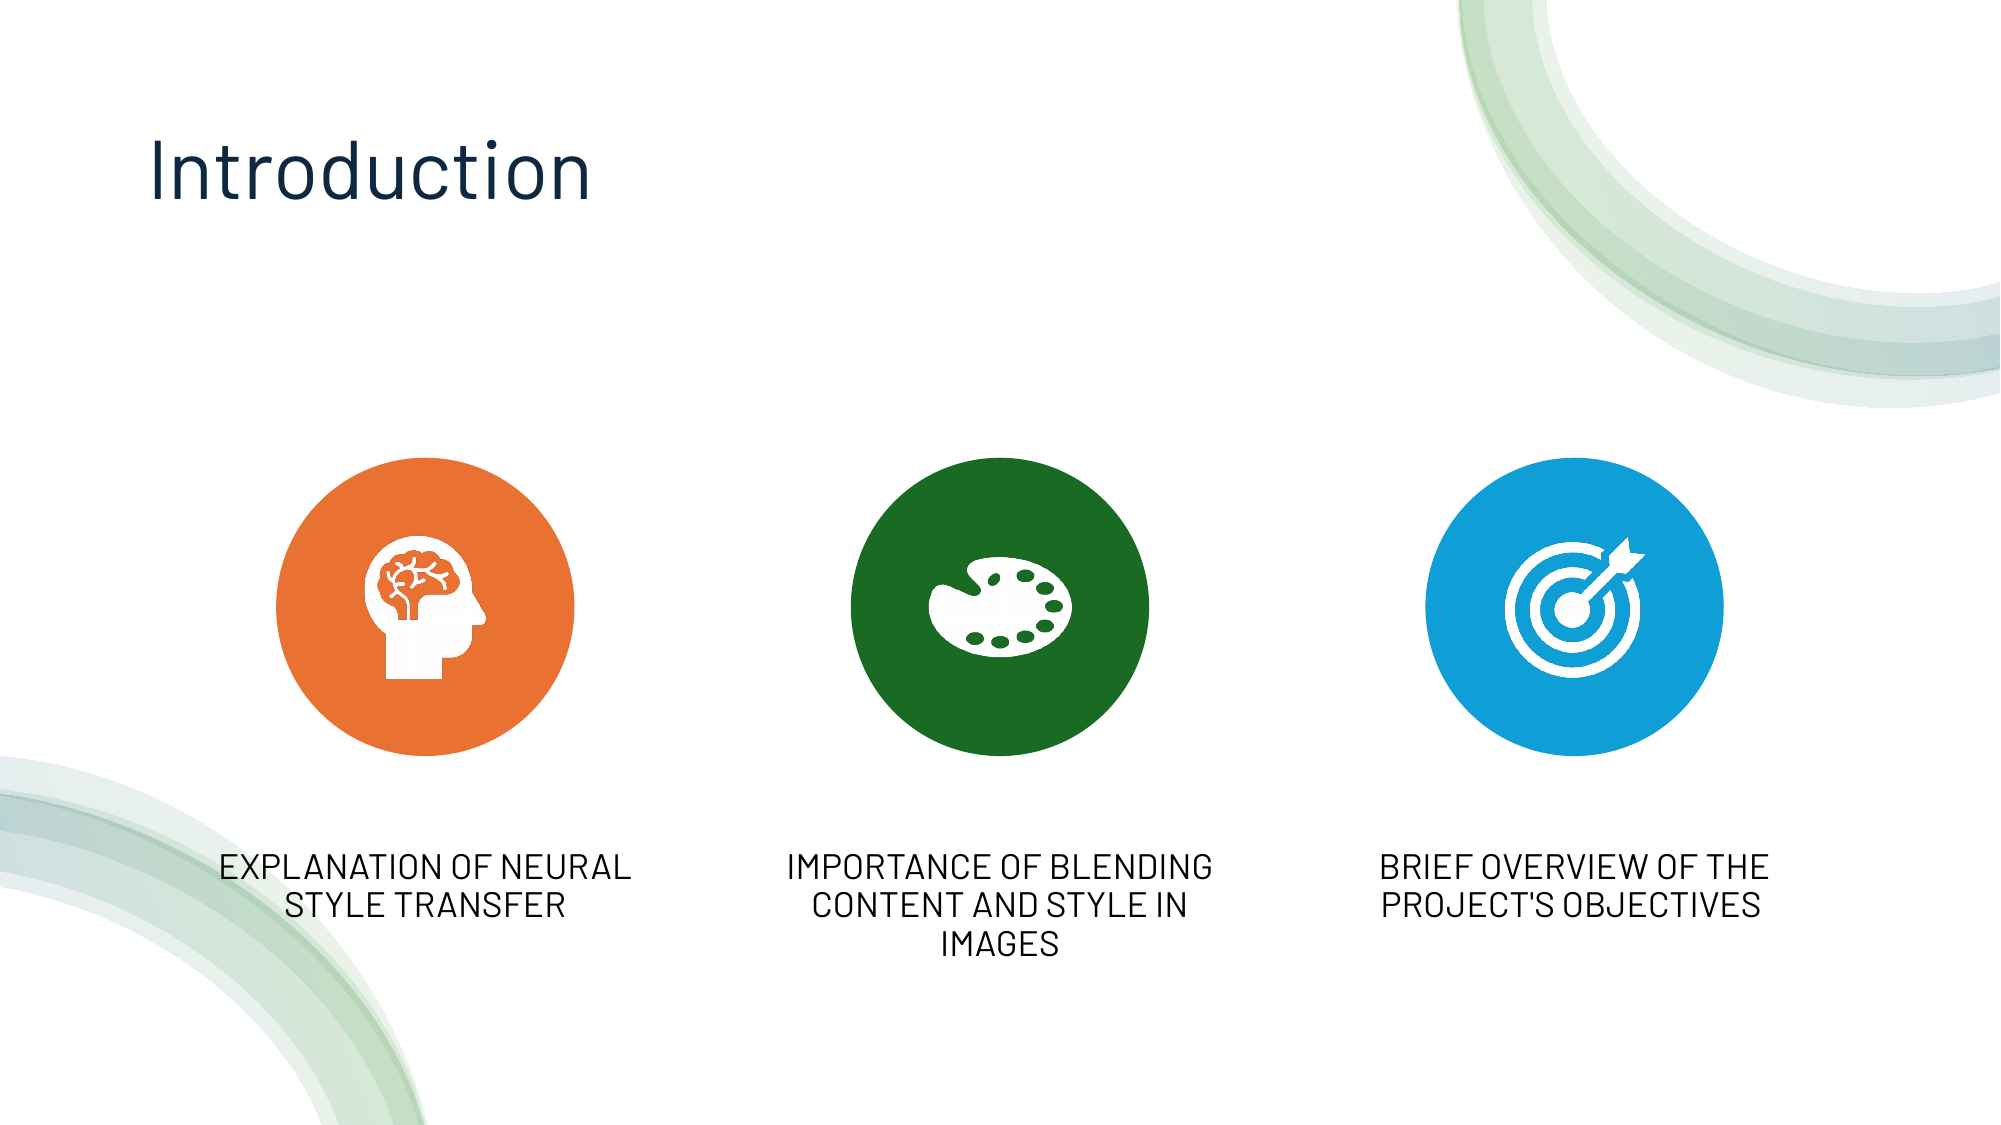

# Introduction
Explanation of neural style transfer
Importance of blending content and style in images
Brief overview of the project's objectives